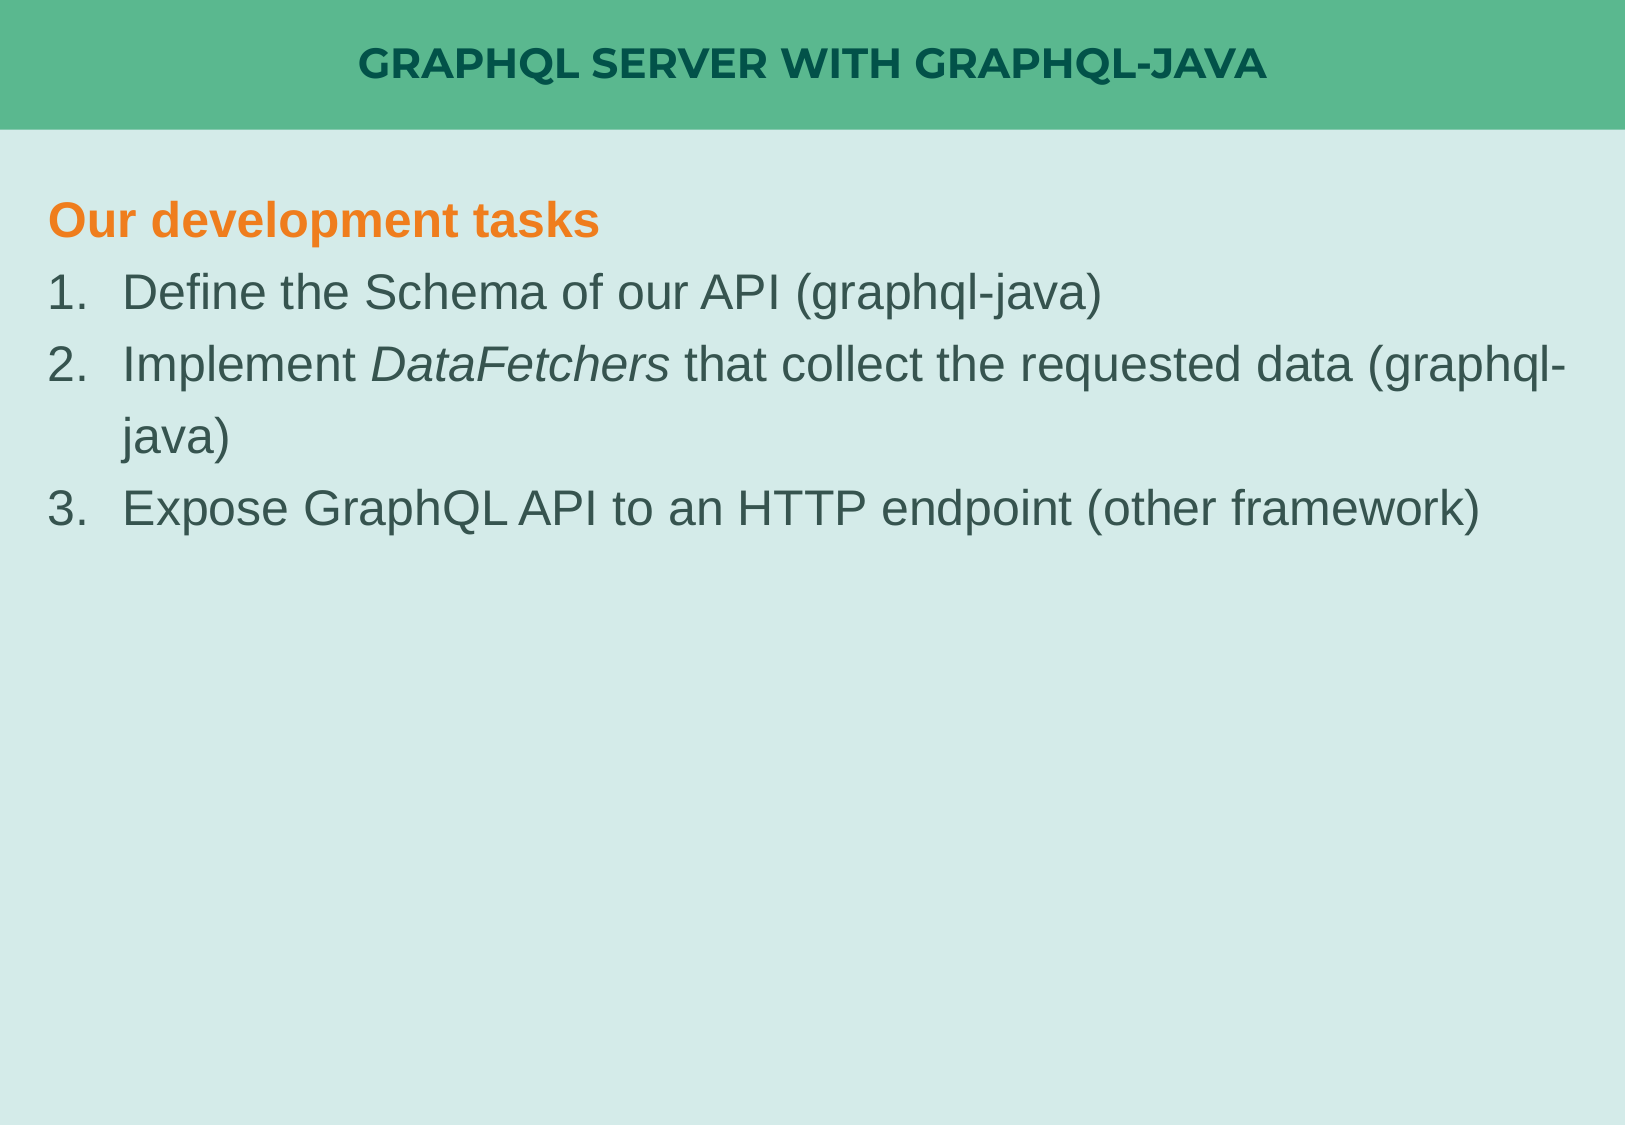

# GraphQL Server with graphql-java
Our development tasks
Define the Schema of our API (graphql-java)
Implement DataFetchers that collect the requested data (graphql-java)
Expose GraphQL API to an HTTP endpoint (other framework)